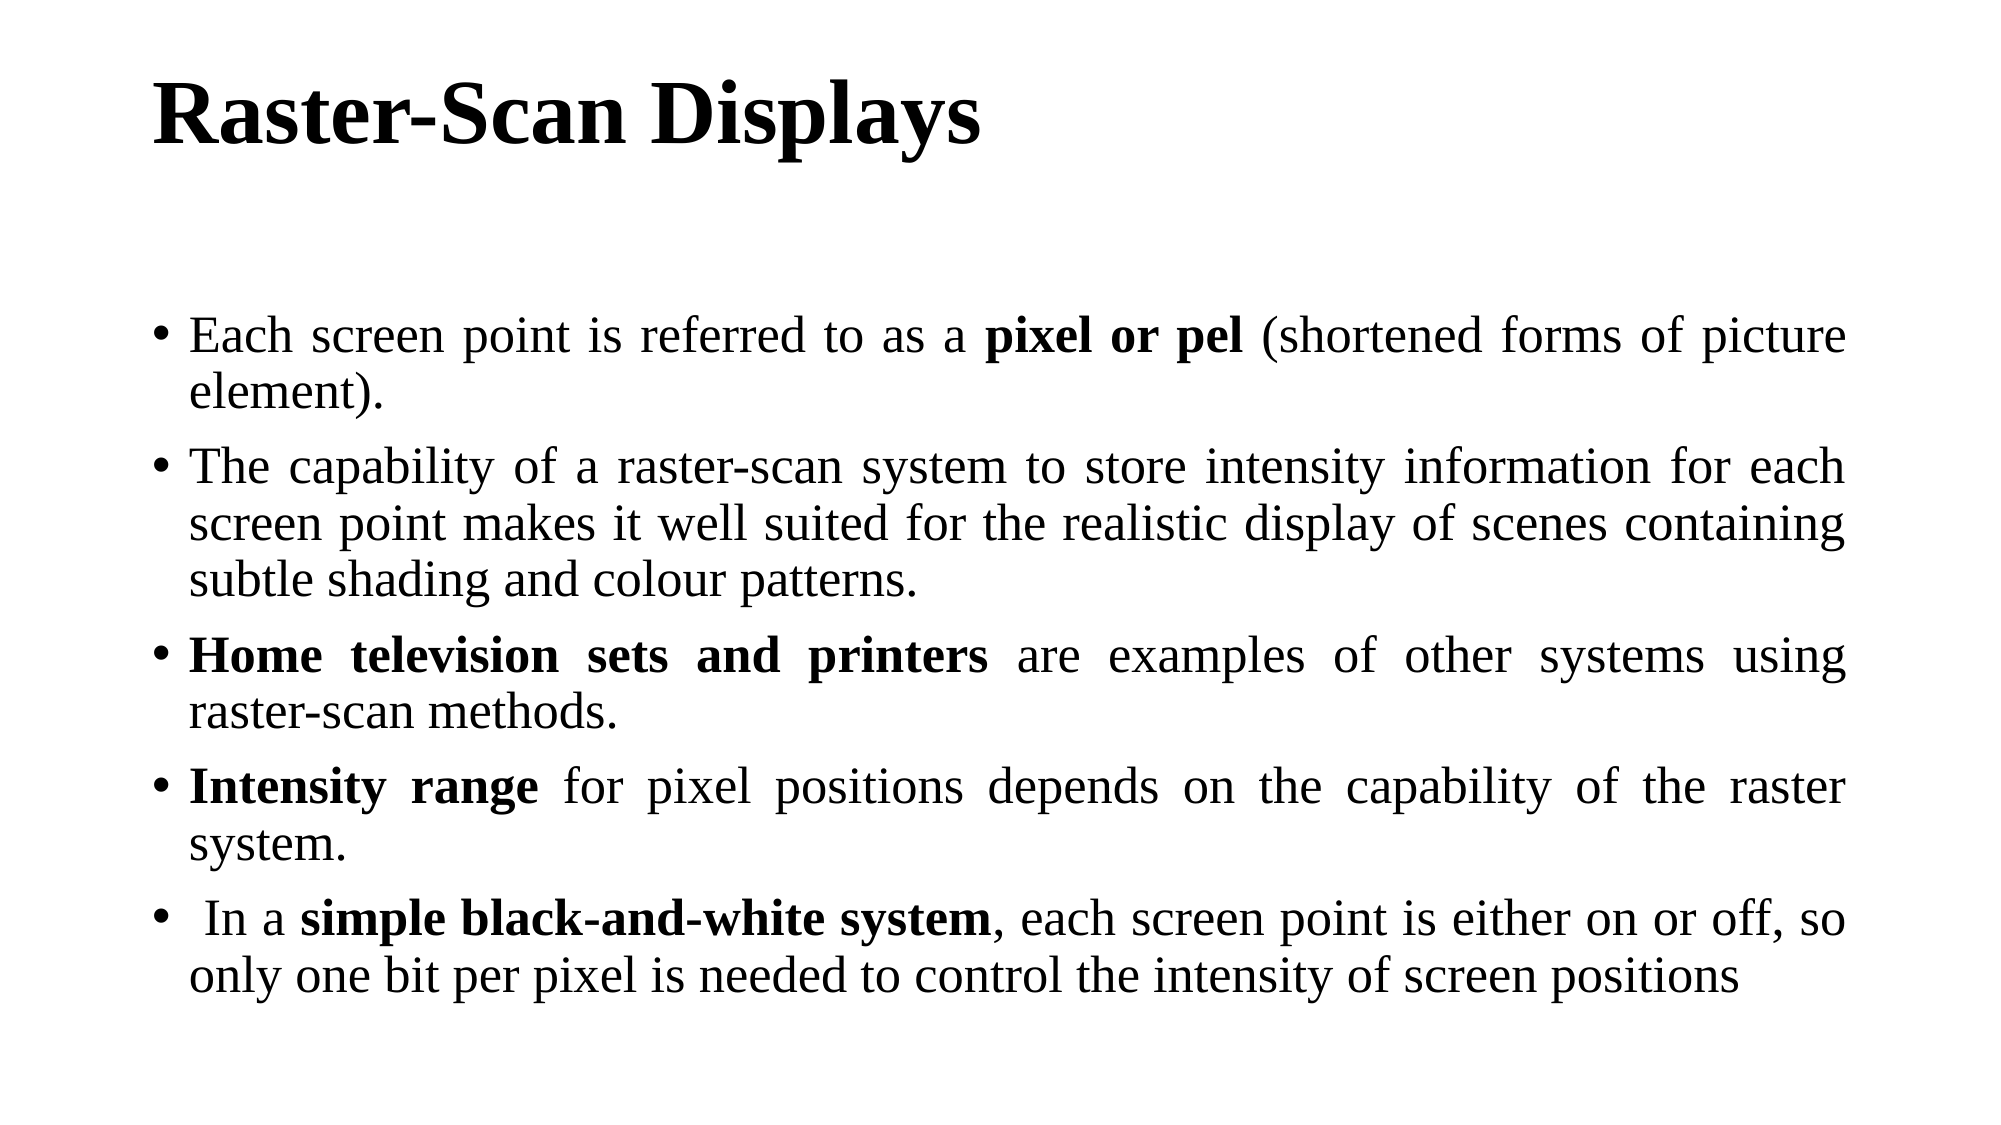

# Raster-Scan Displays
Each screen point is referred to as a pixel or pel (shortened forms of picture element).
The capability of a raster-scan system to store intensity information for each screen point makes it well suited for the realistic display of scenes containing subtle shading and colour patterns.
Home television sets and printers are examples of other systems using raster-scan methods.
Intensity range for pixel positions depends on the capability of the raster system.
 In a simple black-and-white system, each screen point is either on or off, so only one bit per pixel is needed to control the intensity of screen positions